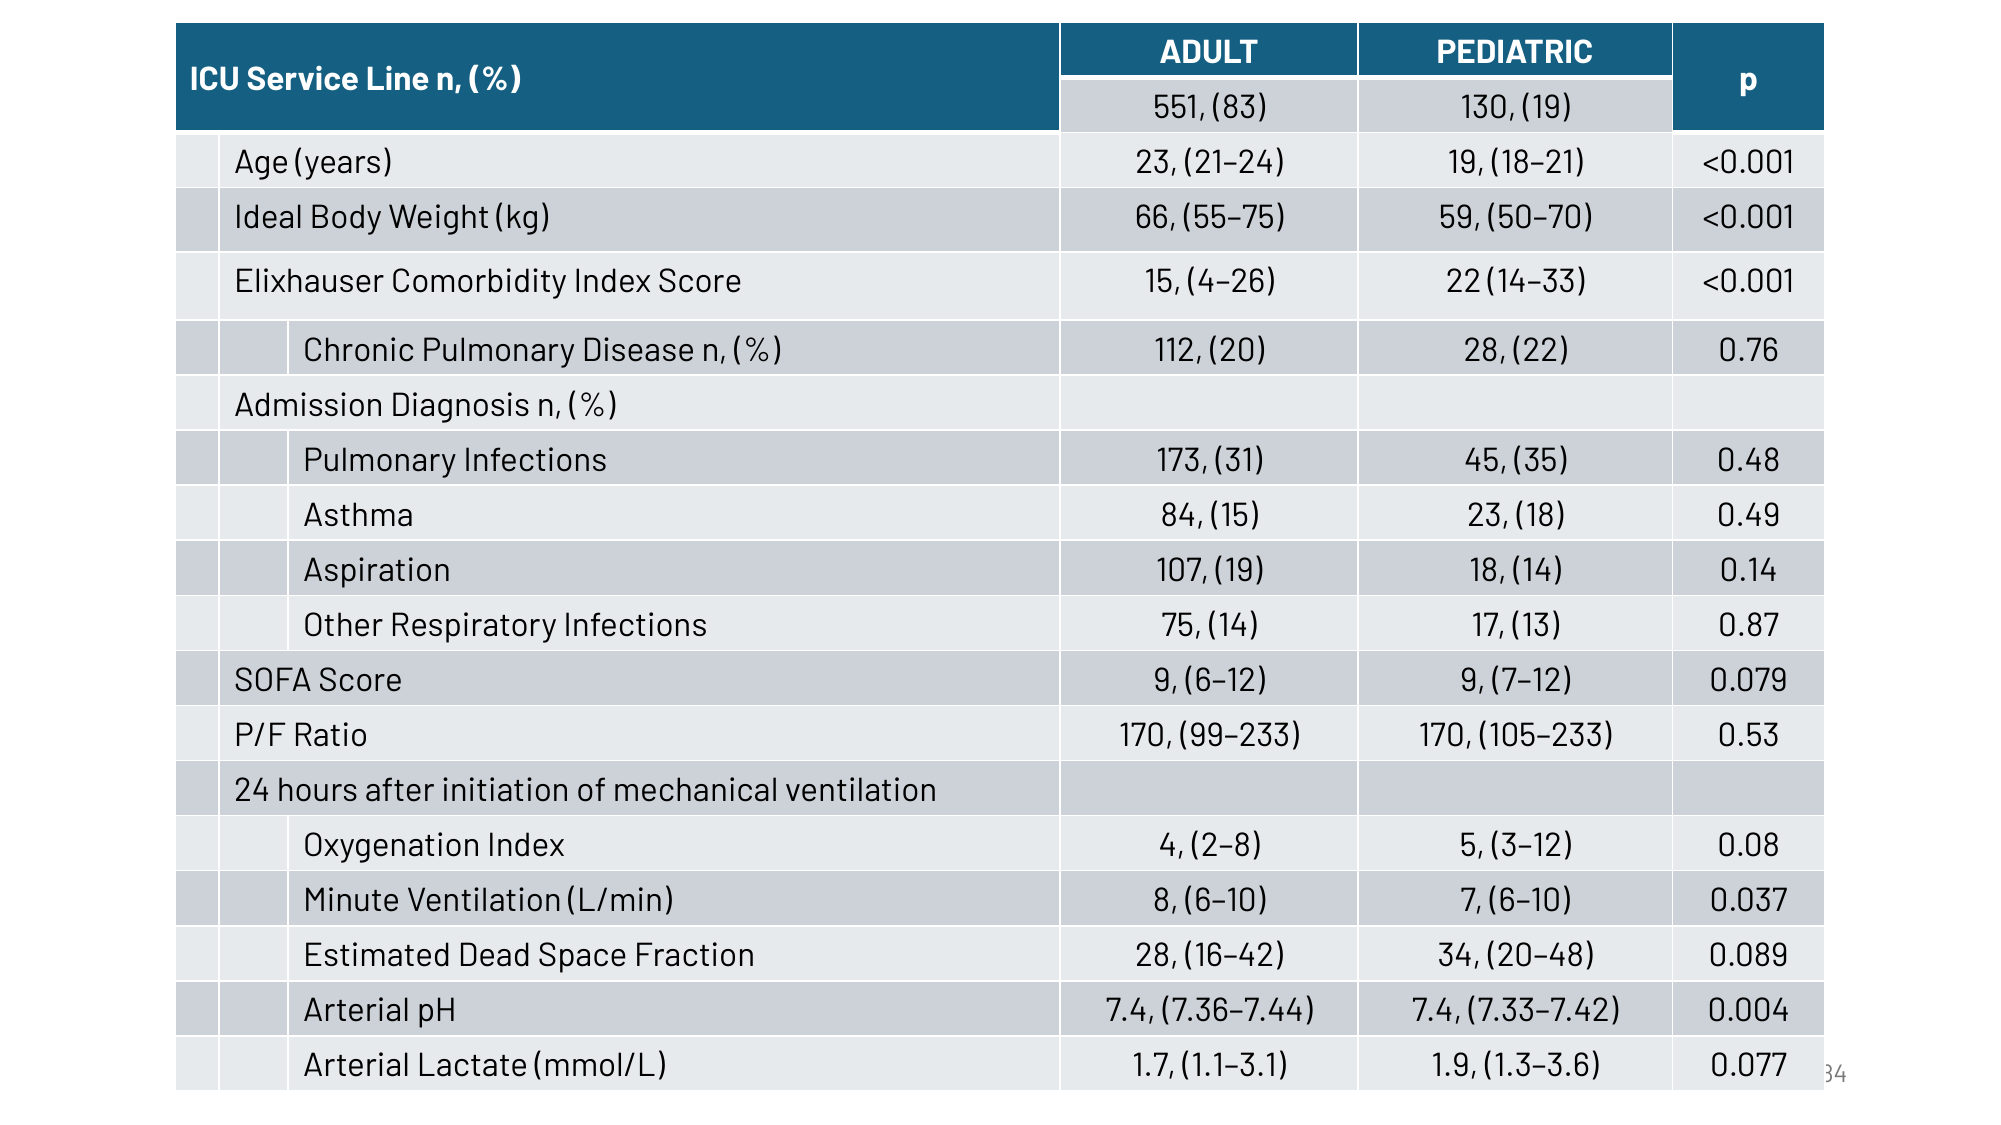

| ICU Service Line n, (%) |  |  | ADULT | PEDIATRIC | p |
| --- | --- | --- | --- | --- | --- |
|  |  |  | 551, (83) | 130, (19) |  |
|  | Age (years) |  | 23, (21–24) | 19, (18–21) | <0.001 |
|  | Ideal Body Weight (kg) |  | 66, (55–75) | 59, (50–70) | <0.001 |
|  | Elixhauser Comorbidity Index Score |  | 15, (4–26) | 22 (14–33) | <0.001 |
|  |  | Chronic Pulmonary Disease n, (%) | 112, (20) | 28, (22) | 0.76 |
|  | Admission Diagnosis n, (%) |  |  |  |  |
|  |  | Pulmonary Infections | 173, (31) | 45, (35) | 0.48 |
|  |  | Asthma | 84, (15) | 23, (18) | 0.49 |
|  |  | Aspiration | 107, (19) | 18, (14) | 0.14 |
|  |  | Other Respiratory Infections | 75, (14) | 17, (13) | 0.87 |
|  | SOFA Score |  | 9, (6–12) | 9, (7–12) | 0.079 |
|  | P/F Ratio |  | 170, (99–233) | 170, (105–233) | 0.53 |
|  | 24 hours after initiation of mechanical ventilation |  |  |  |  |
|  |  | Oxygenation Index | 4, (2–8) | 5, (3–12) | 0.08 |
|  |  | Minute Ventilation (L/min) | 8, (6–10) | 7, (6–10) | 0.037 |
|  |  | Estimated Dead Space Fraction | 28, (16–42) | 34, (20–48) | 0.089 |
|  |  | Arterial pH | 7.4, (7.36–7.44) | 7.4, (7.33–7.42) | 0.004 |
|  |  | Arterial Lactate (mmol/L) | 1.7, (1.1–3.1) | 1.9, (1.3–3.6) | 0.077 |
84